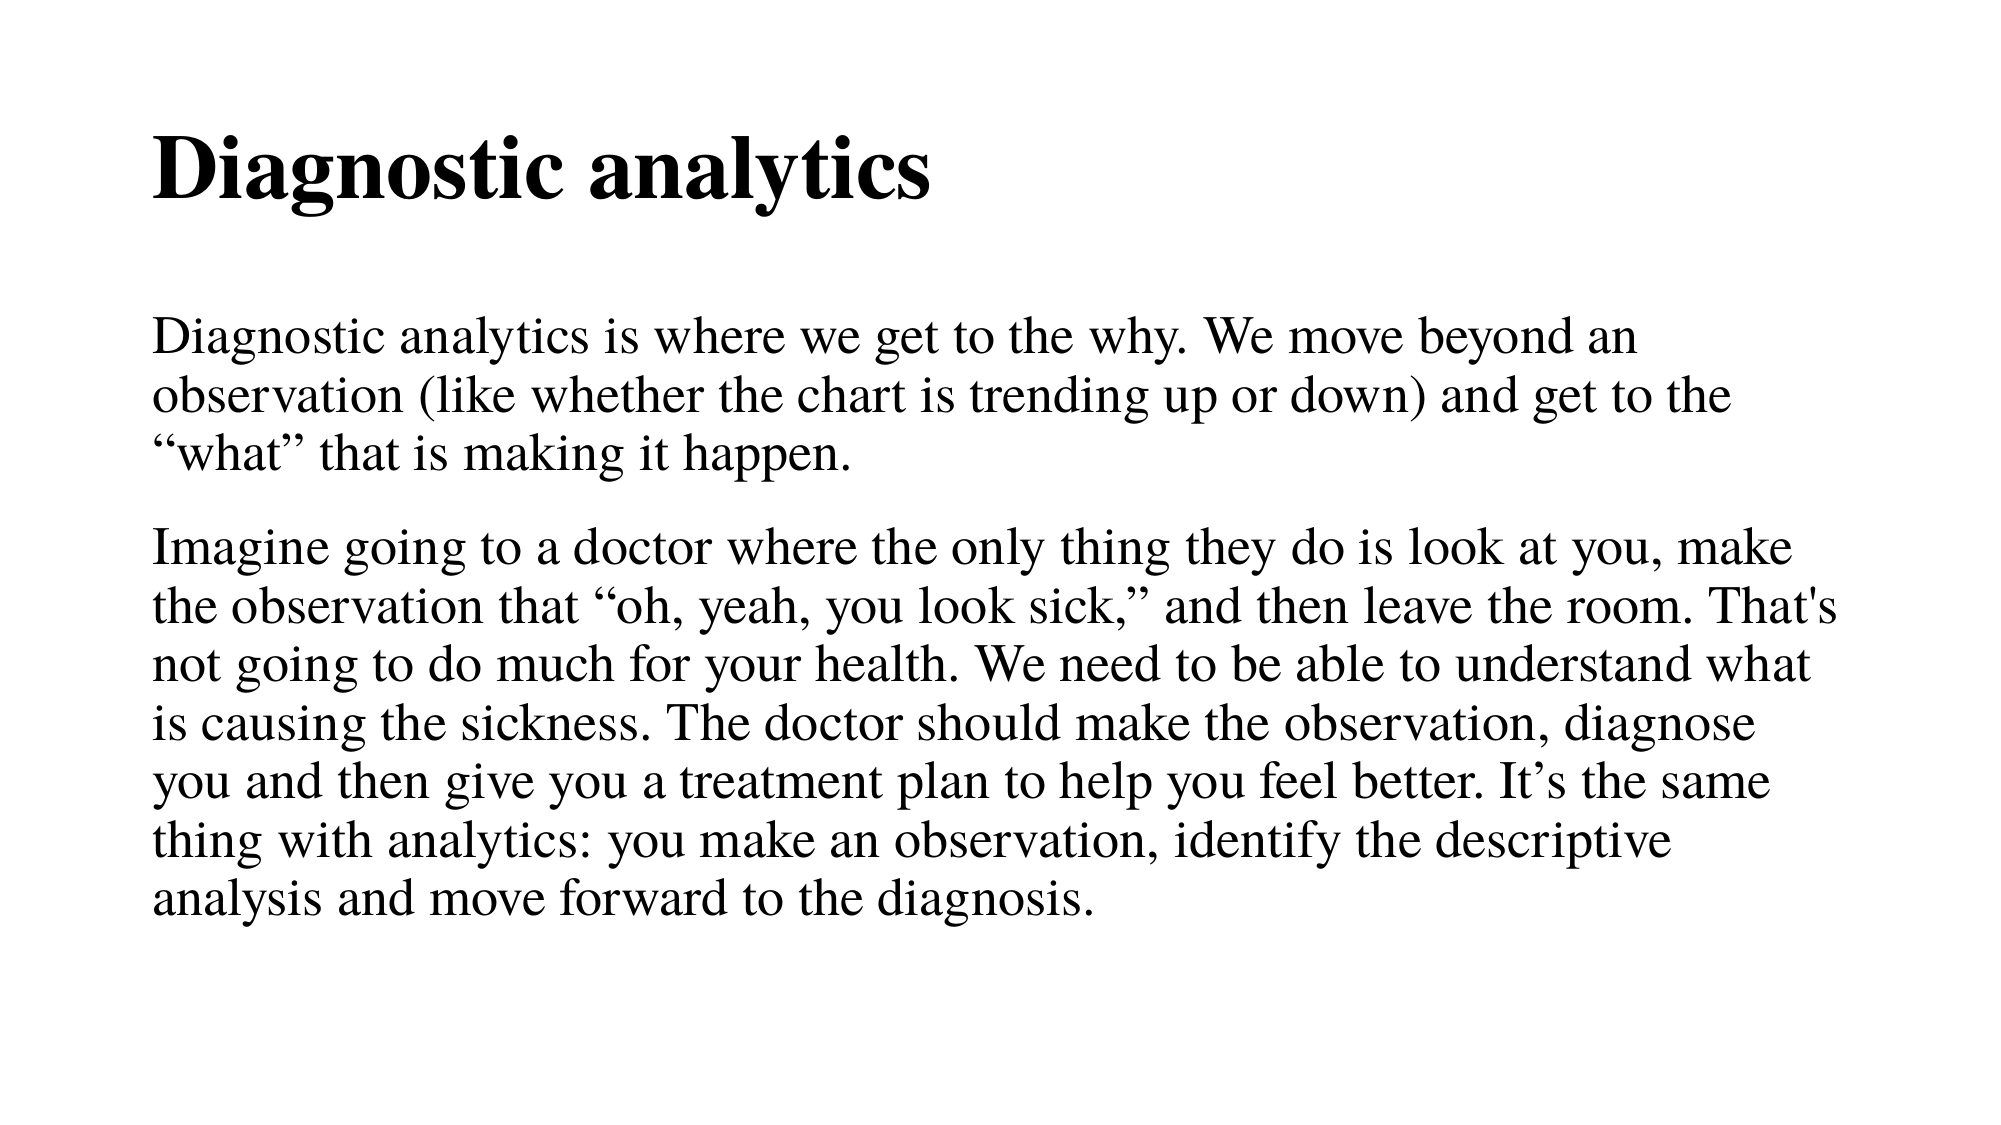

# Diagnostic analytics
Diagnostic analytics is where we get to the why. We move beyond an observation (like whether the chart is trending up or down) and get to the “what” that is making it happen.
Imagine going to a doctor where the only thing they do is look at you, make the observation that “oh, yeah, you look sick,” and then leave the room. That's not going to do much for your health. We need to be able to understand what is causing the sickness. The doctor should make the observation, diagnose you and then give you a treatment plan to help you feel better. It’s the same thing with analytics: you make an observation, identify the descriptive analysis and move forward to the diagnosis.